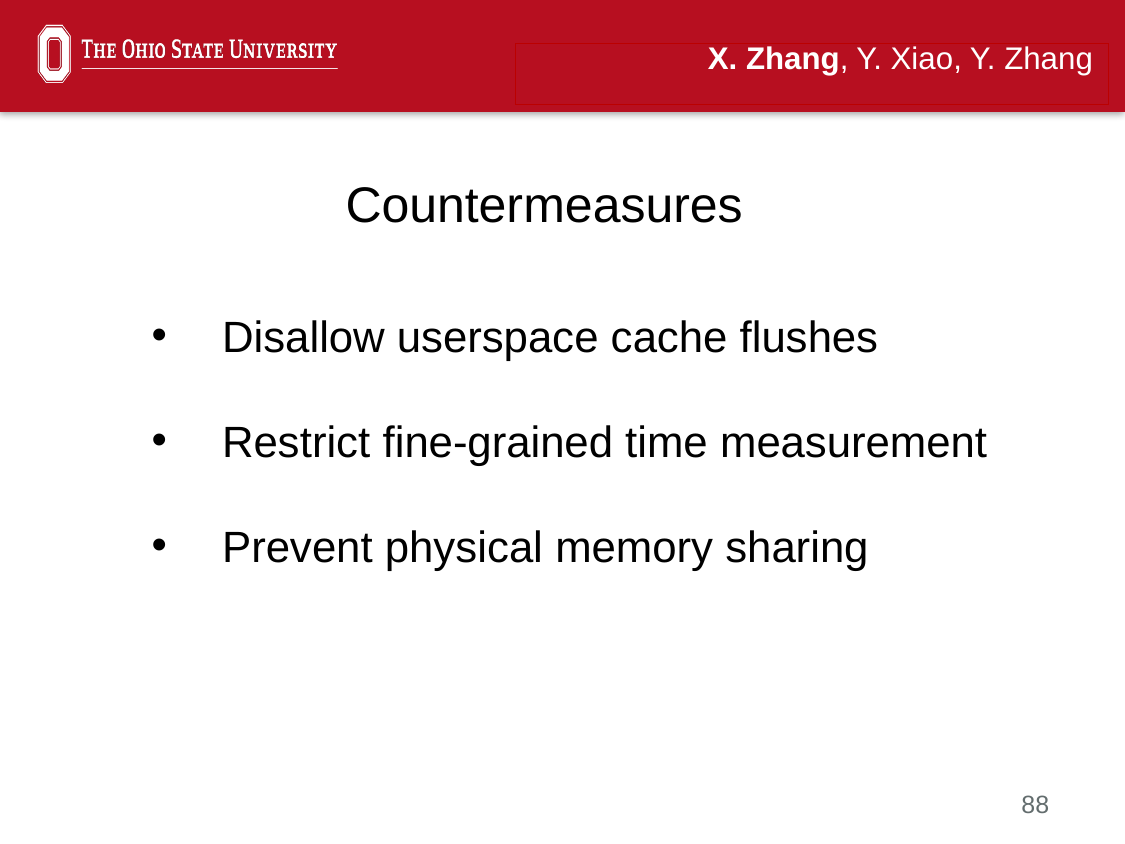

X. Zhang, Y. Xiao, Y. Zhang
Countermeasures
Disallow userspace cache flushes

Restrict fine-grained time measurement

Prevent physical memory sharing